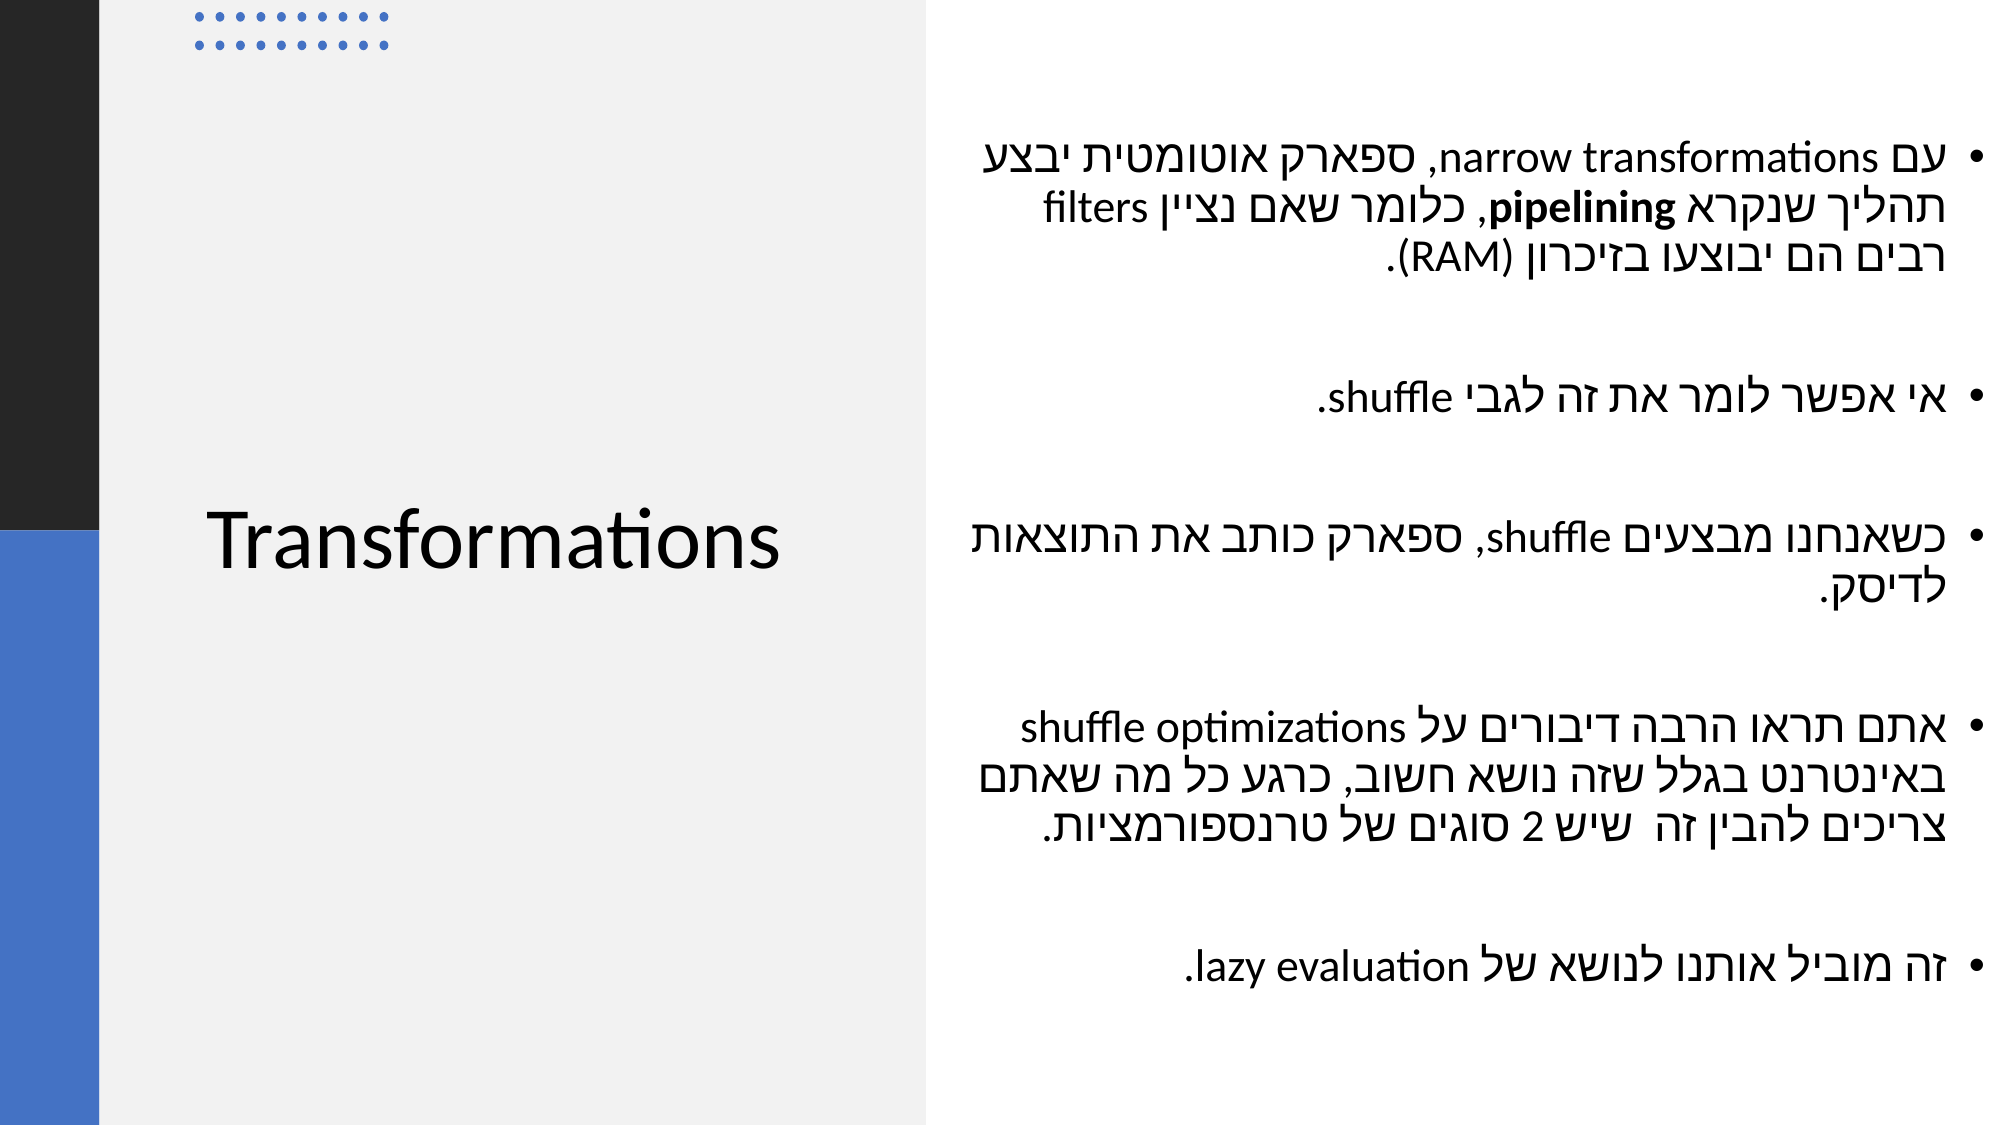

עם narrow transformations, ספארק אוטומטית יבצע תהליך שנקרא pipelining, כלומר שאם נציין filters רבים הם יבוצעו בזיכרון (RAM).

אי אפשר לומר את זה לגבי shuffle.

כשאנחנו מבצעים shuffle, ספארק כותב את התוצאות לדיסק.

אתם תראו הרבה דיבורים על shuffle optimizations באינטרנט בגלל שזה נושא חשוב, כרגע כל מה שאתם צריכים להבין זה  שיש 2 סוגים של טרנספורמציות.

זה מוביל אותנו לנושא של lazy evaluation.

# Transformations